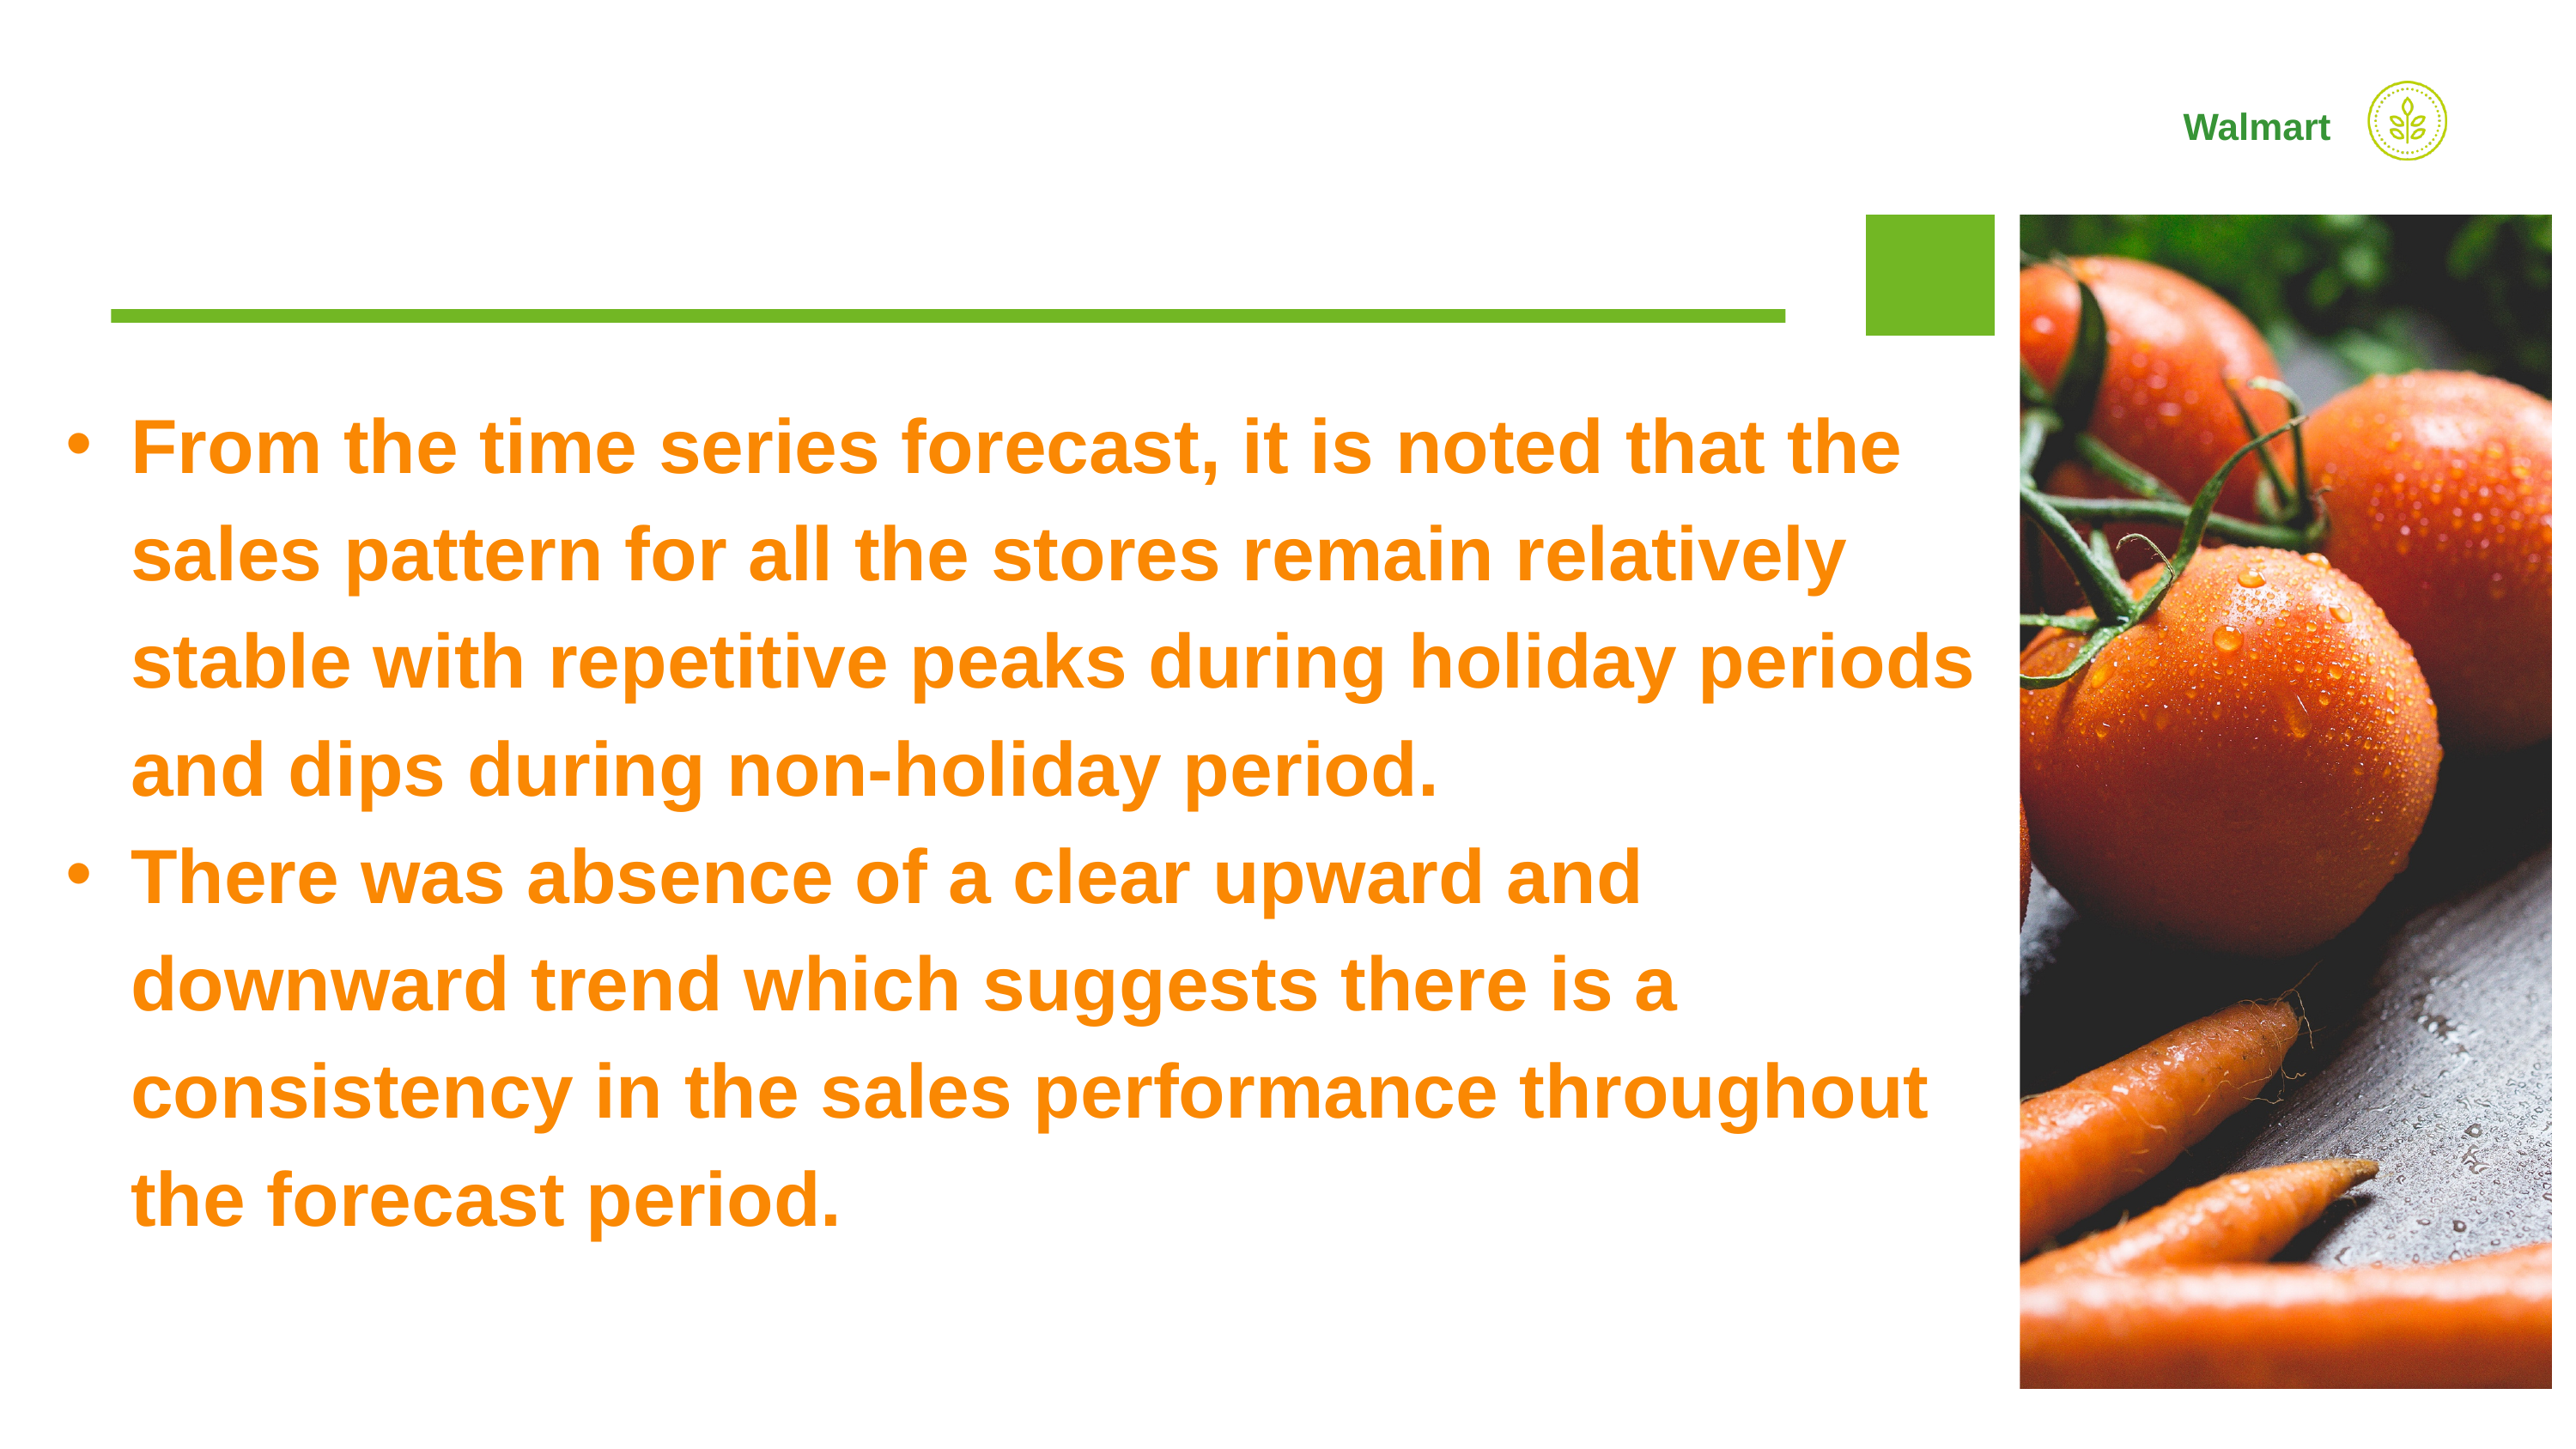

Walmart

From the time series forecast, it is noted that the sales pattern for all the stores remain relatively stable with repetitive peaks during holiday periods and dips during non-holiday period.
There was absence of a clear upward and downward trend which suggests there is a consistency in the sales performance throughout the forecast period.